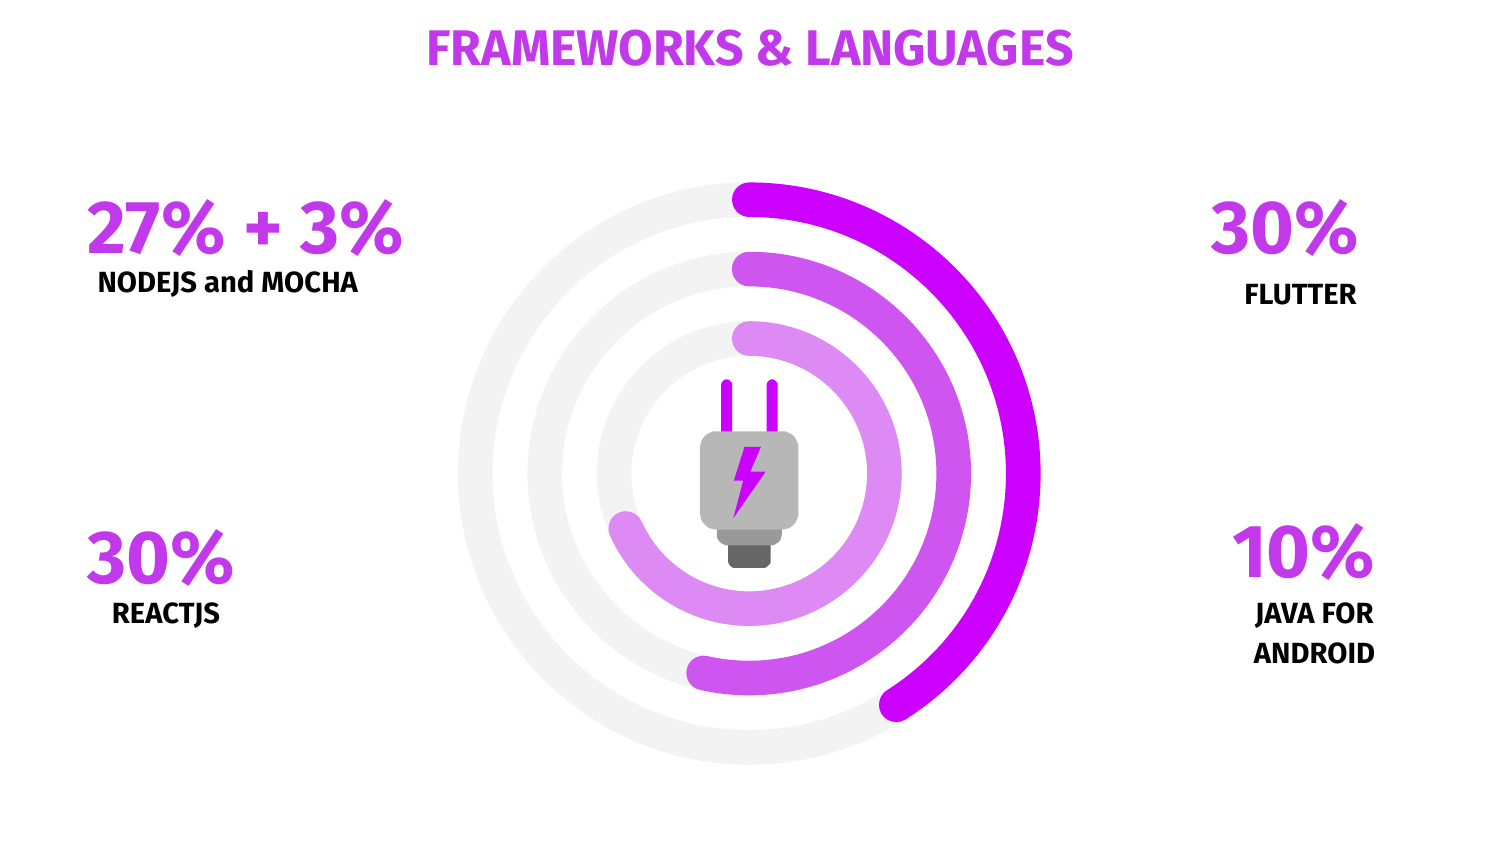

# FRAMEWORKS & LANGUAGES
30%
FLUTTER
27% + 3%
NODEJS and MOCHA

10%
JAVA FOR ANDROID
30%
REACTJS